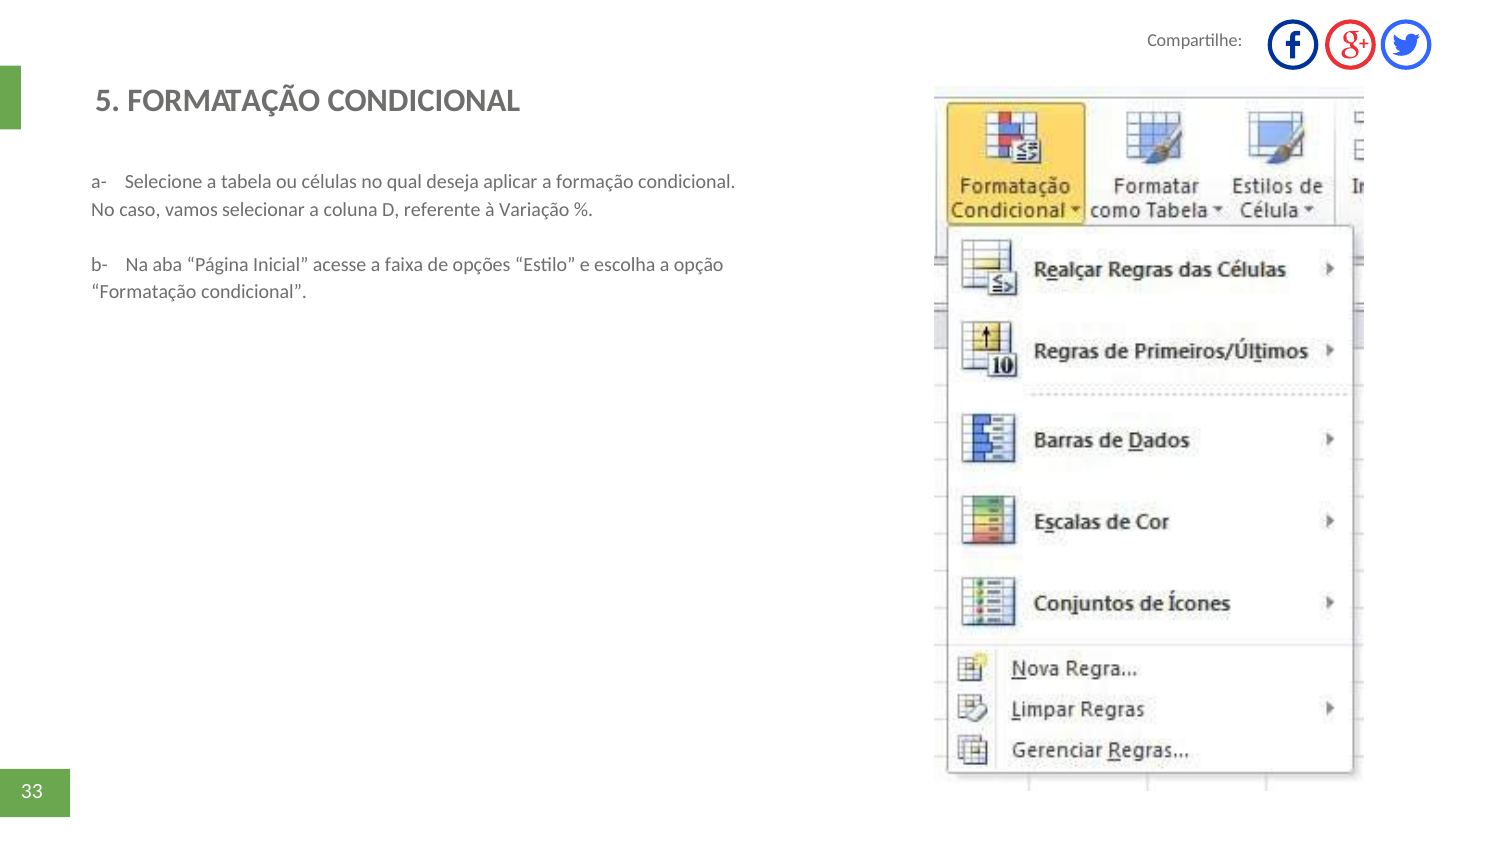

Compartilhe:

5. FORMATAÇÃO CONDICIONAL

a-    Selecione a tabela ou células no qual deseja aplicar a formação condicional.
No caso, vamos selecionar a coluna D, referente à Variação %.
b-    Na aba “Página Inicial” acesse a faixa de opções “Estilo” e escolha a opção
“Formatação condicional”.

33